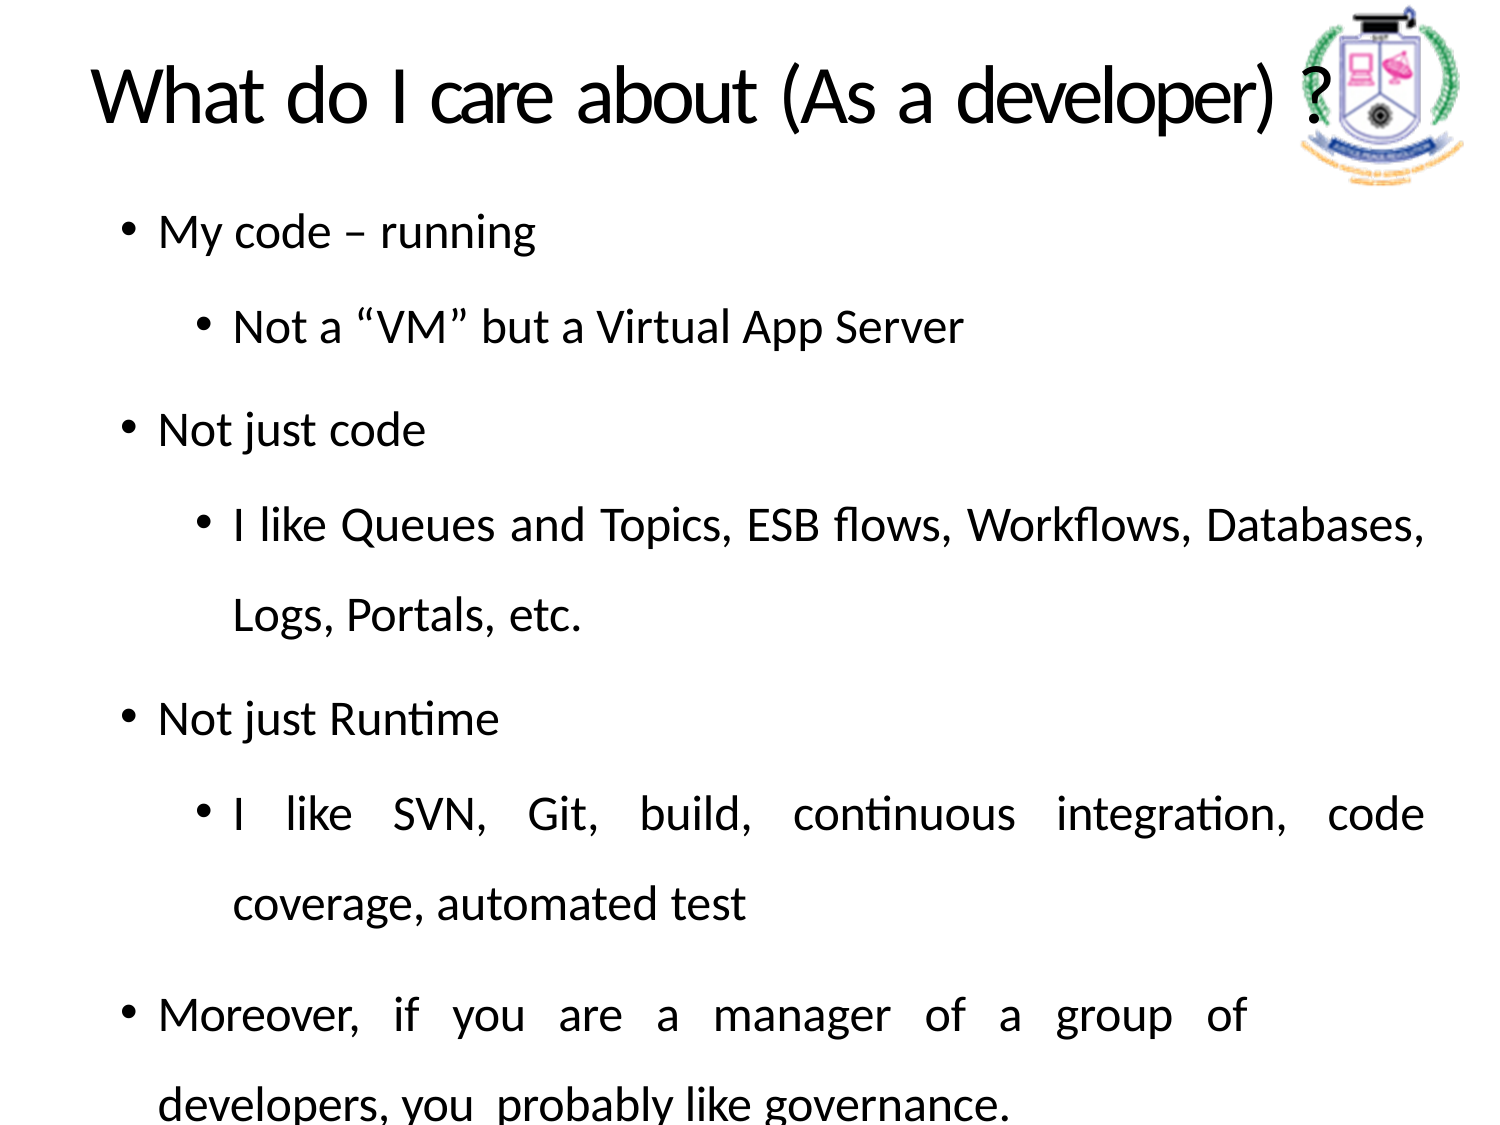

# What do I care about (As a developer) ?
My code – running
Not a “VM” but a Virtual App Server
Not just code
I like Queues and Topics, ESB flows, Workflows, Databases, Logs, Portals, etc.
Not just Runtime
I like SVN, Git, build, continuous integration, code coverage, automated test
Moreover, if you are a manager of a group of developers, you  probably like governance.